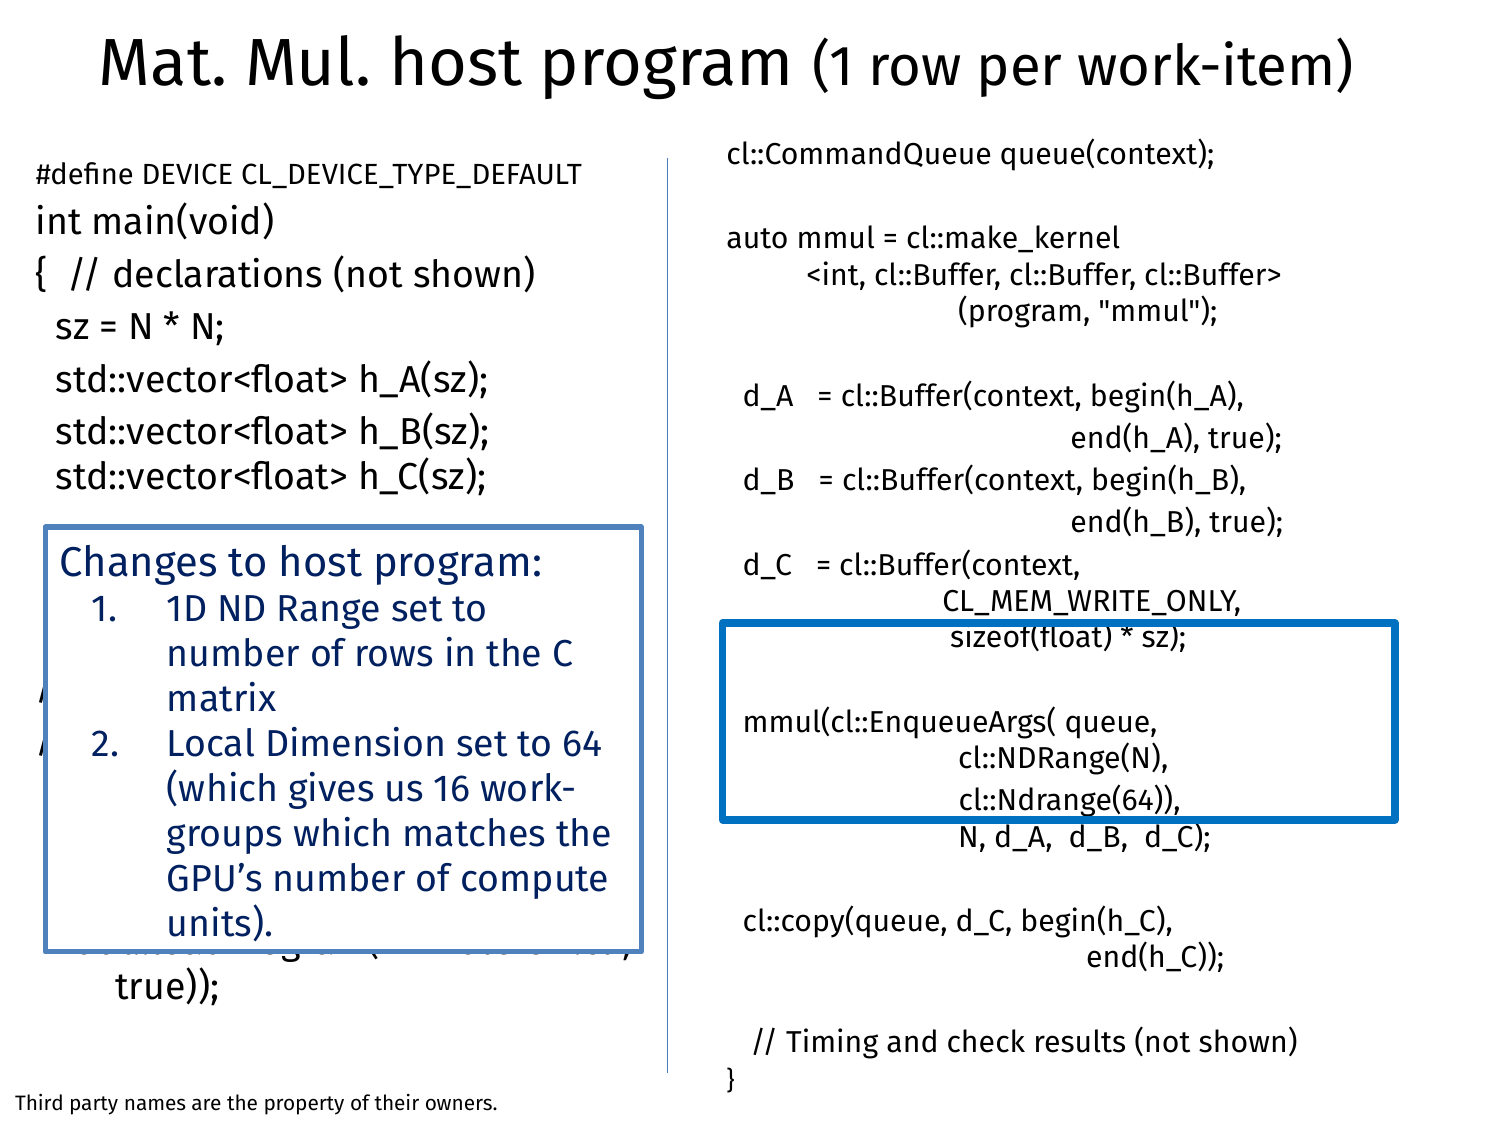

# Mat. Mul. host program (1 row per work-item)
cl::CommandQueue queue(context);

auto mmul = cl::make_kernel
          <int, cl::Buffer, cl::Buffer, cl::Buffer>
                             (program, "mmul");

  d_A   = cl::Buffer(context, begin(h_A),
                                           end(h_A), true);
  d_B   = cl::Buffer(context, begin(h_B),
                                           end(h_B), true);
  d_C   = cl::Buffer(context,
                           CL_MEM_WRITE_ONLY,
                            sizeof(float) * sz);

  mmul(cl::EnqueueArgs( queue,
                             cl::NDRange(N),
                             cl::Ndrange(64)),
                             N, d_A,  d_B,  d_C);

  cl::copy(queue, d_C, begin(h_C),
                                             end(h_C));

   // Timing and check results (not shown)
}
#define DEVICE CL_DEVICE_TYPE_DEFAULT
int main(void)
{  // declarations (not shown)
  sz = N * N;
  std::vector<float> h_A(sz);
  std::vector<float> h_B(sz);
  std::vector<float> h_C(sz);

 cl::Buffer d_A, d_B, d_C;

// initialize matrices  and setup
// the problem (not shown)

 cl::Context context(DEVICE);
 cl::Program program(context,
    util::loadProgram("mmulCrow.cl“,
        true));
Changes to host program:
1D ND Range set to number of rows in the C matrix
Local Dimension set to 64 (which gives us 16 work-groups which matches the GPU’s number of compute units).

Third party names are the property of their owners.